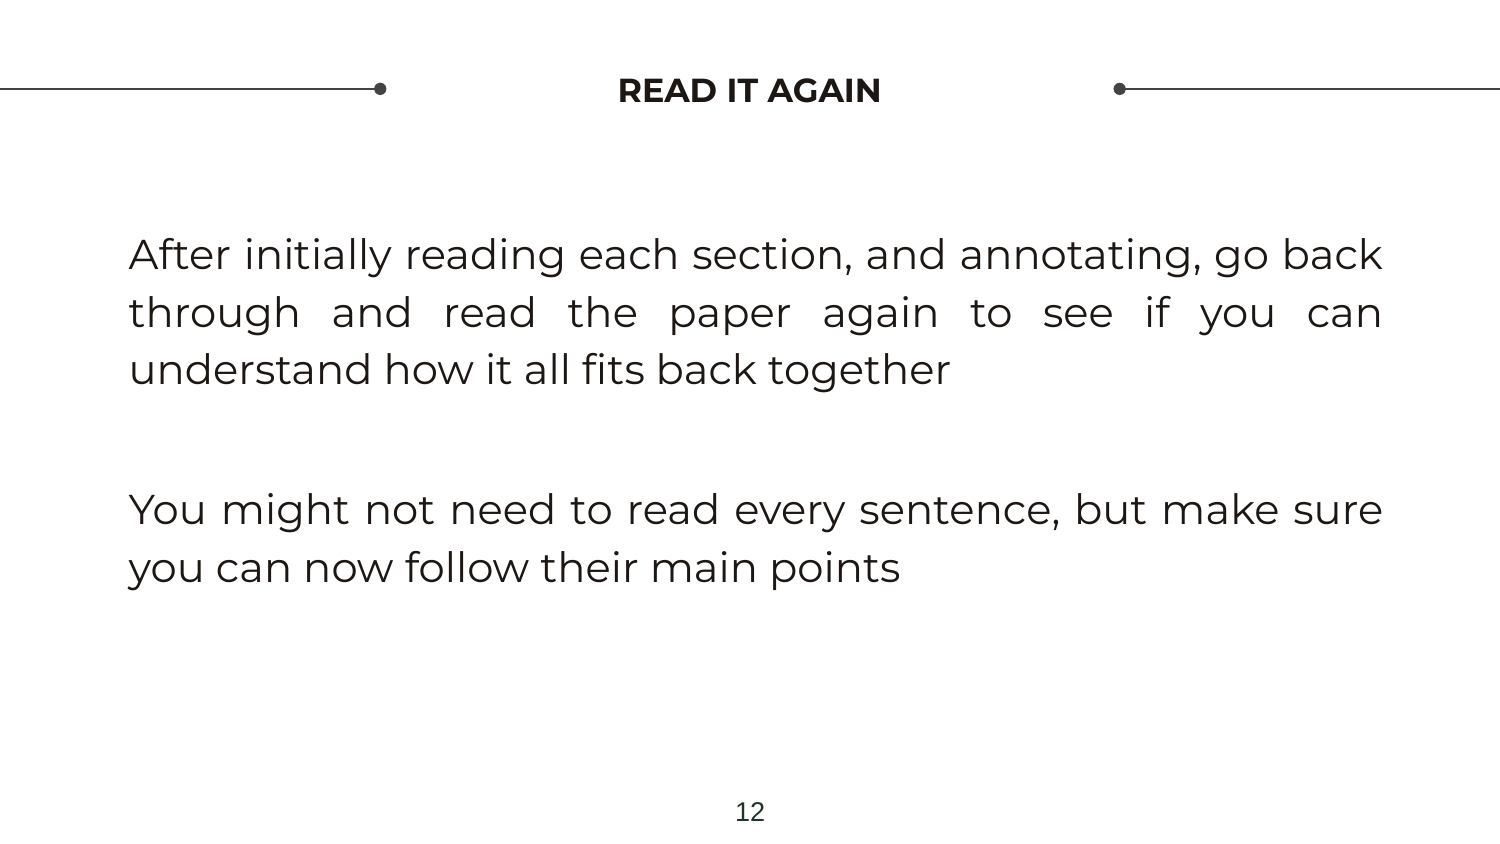

# READ IT AGAIN
After initially reading each section, and annotating, go back through and read the paper again to see if you can understand how it all fits back together

You might not need to read every sentence, but make sure you can now follow their main points
12